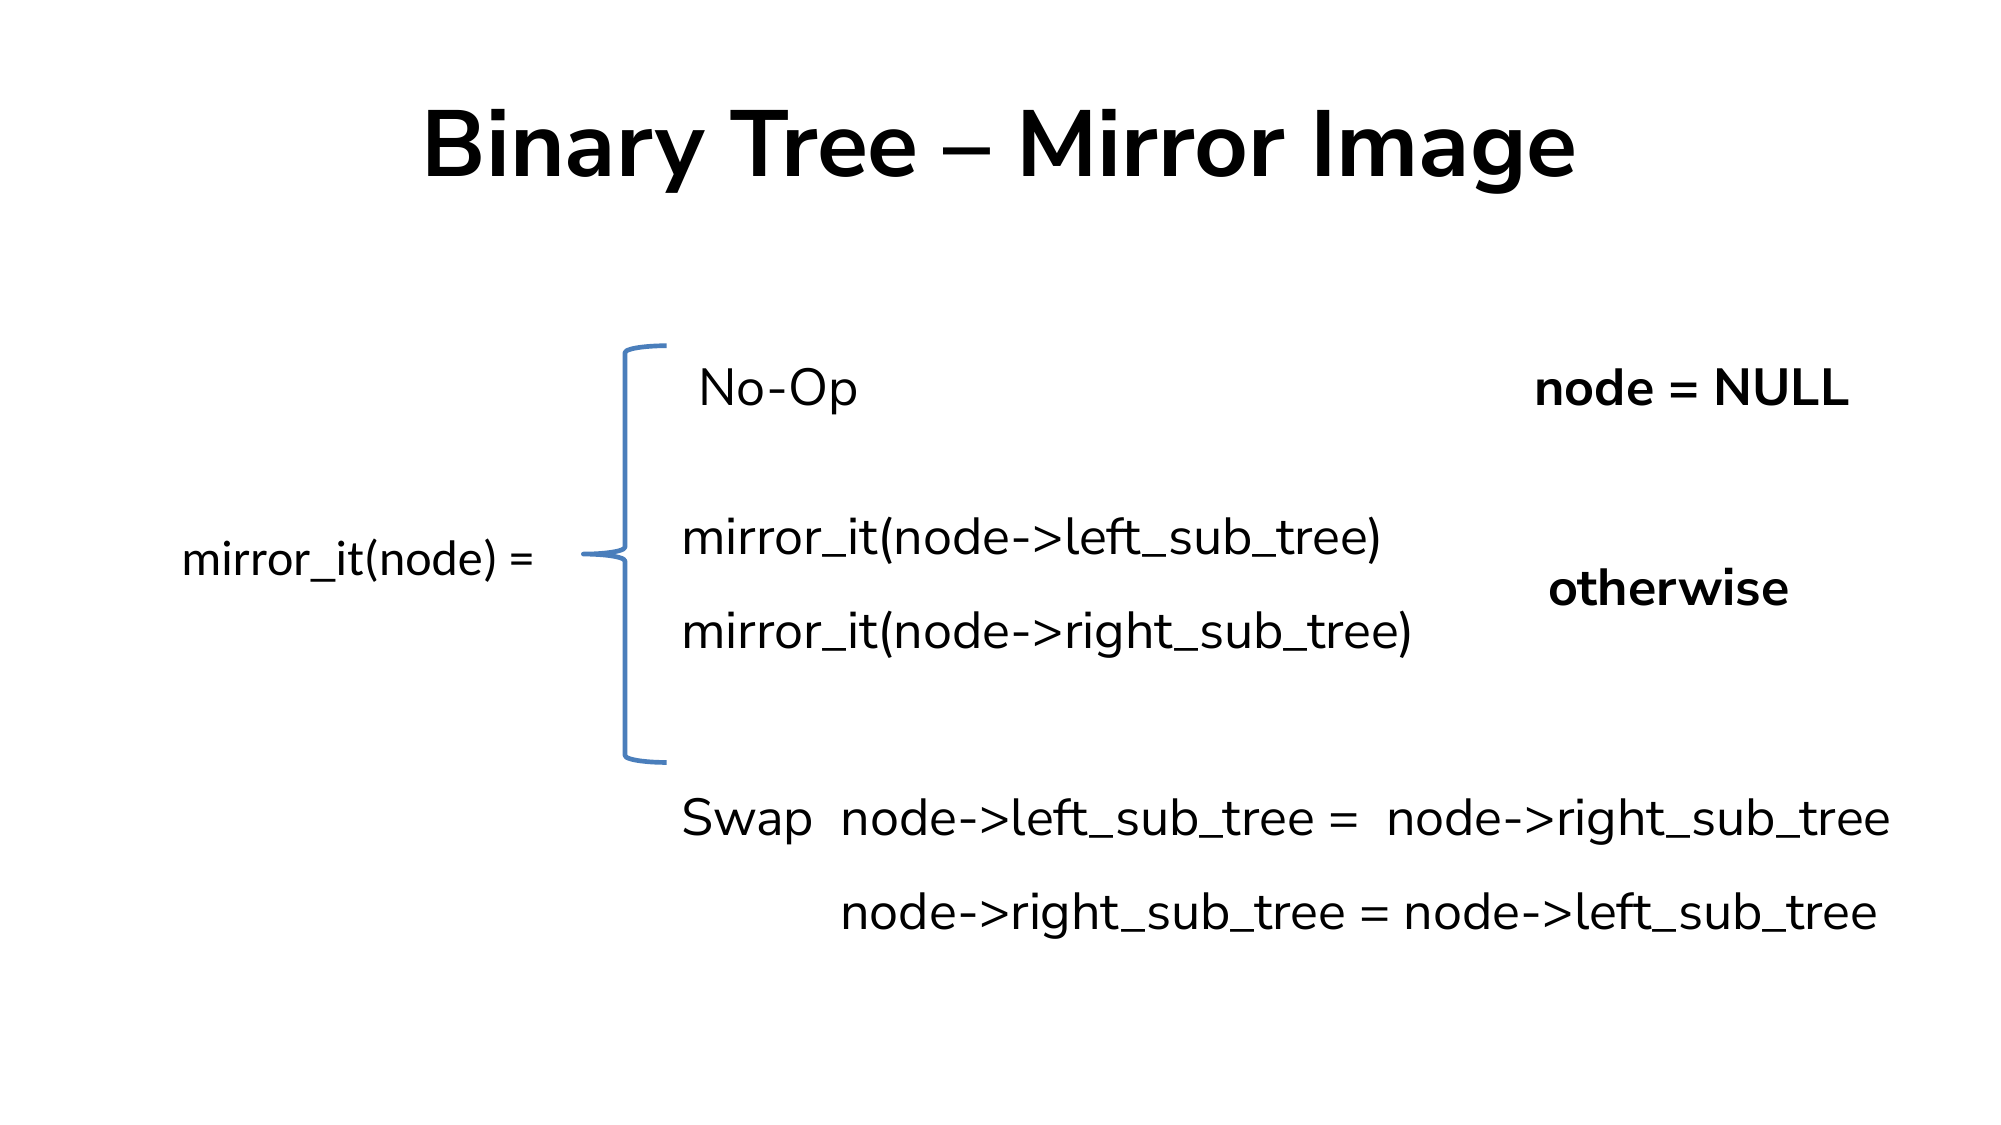

# Binary Tree – Mirror Image

No-Op                                                   node = NULL
mirror_it(node->left_sub_tree)
mirror_it(node->right_sub_tree)
Swap  node->left_sub_tree =  node->right_sub_tree
            node->right_sub_tree = node->left_sub_tree

mirror_it(node) =
otherwise